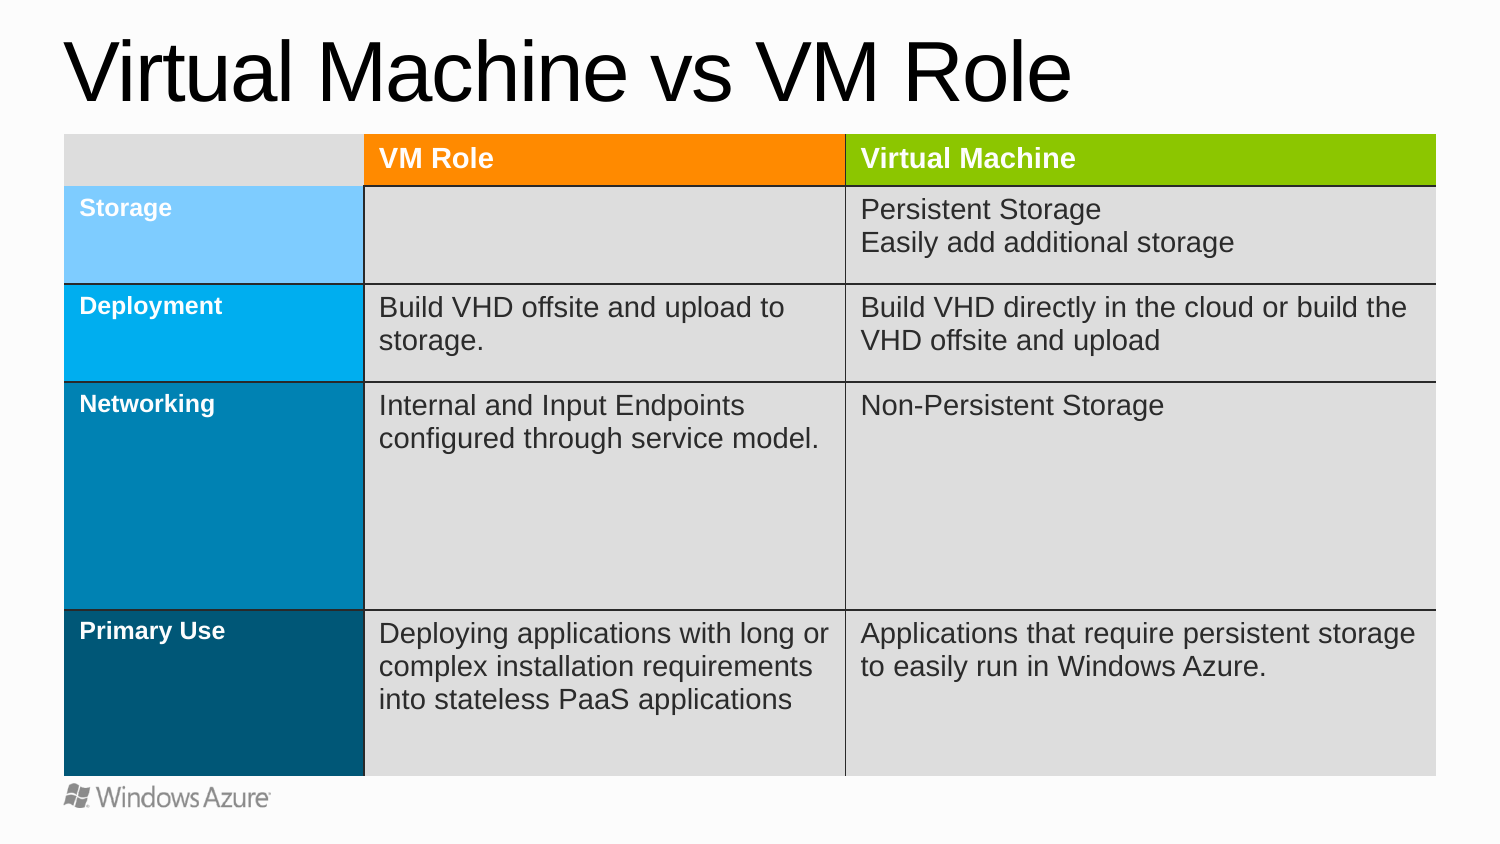

# Virtual Machine vs VM Role
|  | VM Role | Virtual Machine |
| --- | --- | --- |
| Storage |  | Persistent Storage Easily add additional storage |
| Deployment | Build VHD offsite and upload to storage. | Build VHD directly in the cloud or build the VHD offsite and upload |
| Networking | Internal and Input Endpoints configured through service model. | Non-Persistent Storage |
| Primary Use | Deploying applications with long or complex installation requirements into stateless PaaS applications | Applications that require persistent storage to easily run in Windows Azure. |